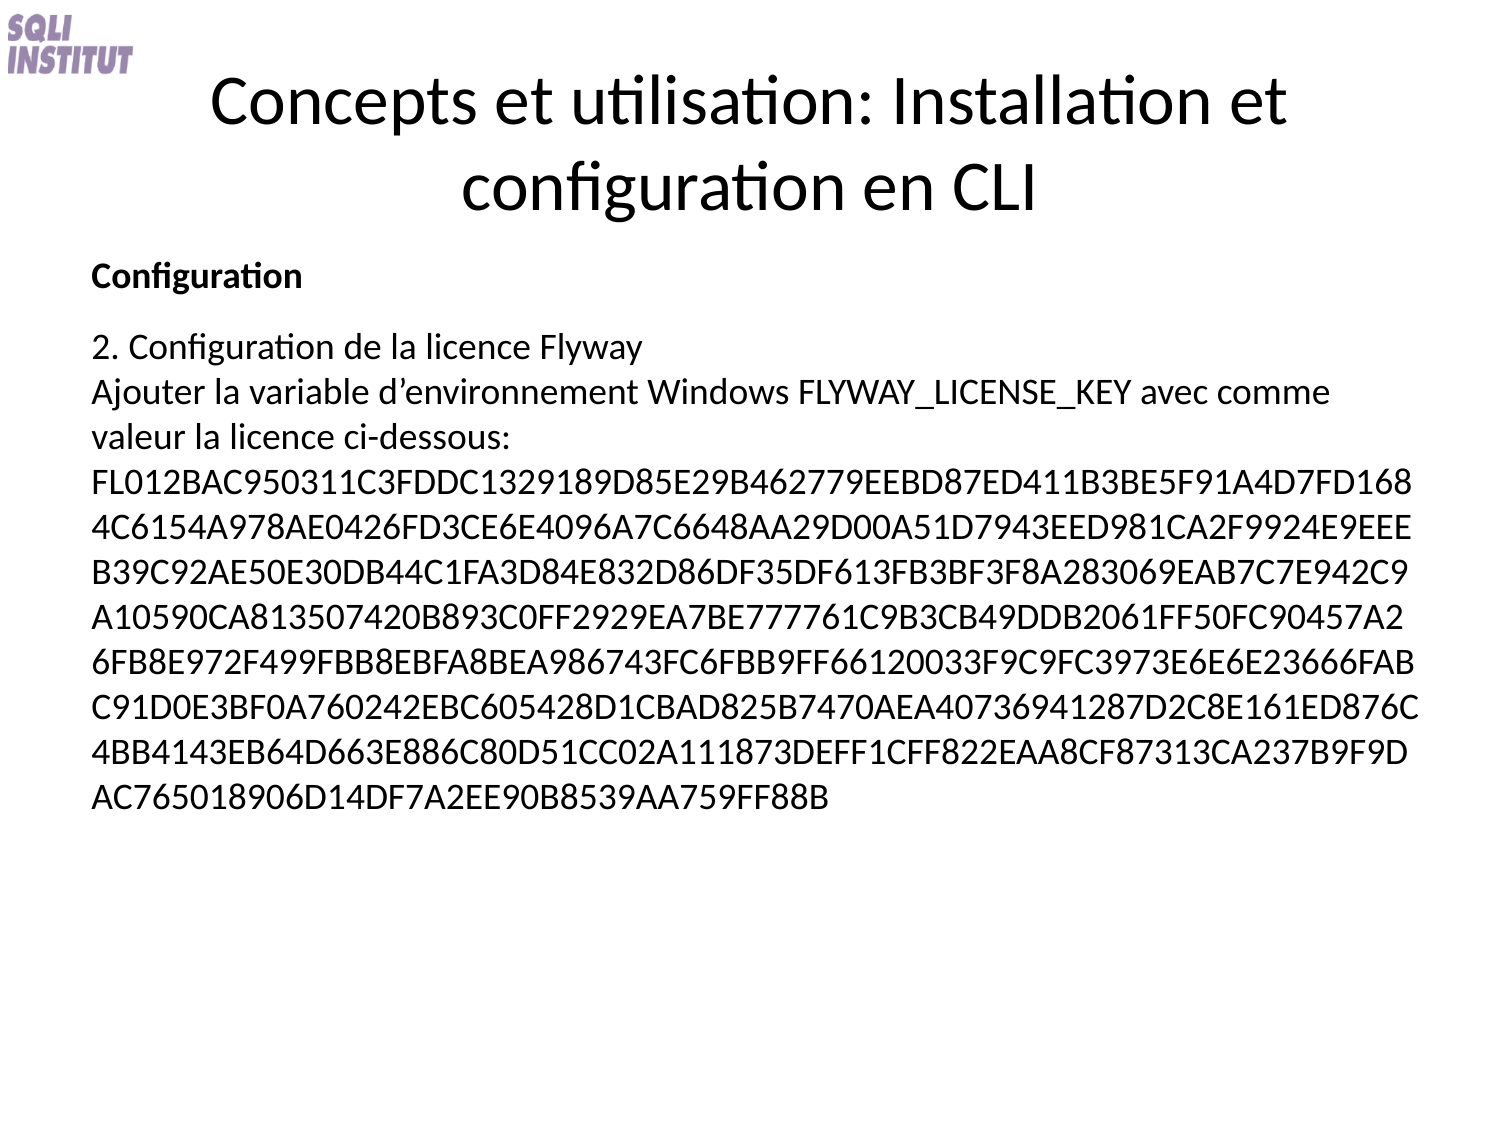

# Concepts et utilisation: Installation et configuration en CLI
Configuration

2. Configuration de la licence Flyway
Ajouter la variable d’environnement Windows FLYWAY_LICENSE_KEY avec comme valeur la licence ci-dessous:
FL012BAC950311C3FDDC1329189D85E29B462779EEBD87ED411B3BE5F91A4D7FD1684C6154A978AE0426FD3CE6E4096A7C6648AA29D00A51D7943EED981CA2F9924E9EEEB39C92AE50E30DB44C1FA3D84E832D86DF35DF613FB3BF3F8A283069EAB7C7E942C9A10590CA813507420B893C0FF2929EA7BE777761C9B3CB49DDB2061FF50FC90457A26FB8E972F499FBB8EBFA8BEA986743FC6FBB9FF66120033F9C9FC3973E6E6E23666FABC91D0E3BF0A760242EBC605428D1CBAD825B7470AEA40736941287D2C8E161ED876C4BB4143EB64D663E886C80D51CC02A111873DEFF1CFF822EAA8CF87313CA237B9F9DAC765018906D14DF7A2EE90B8539AA759FF88B